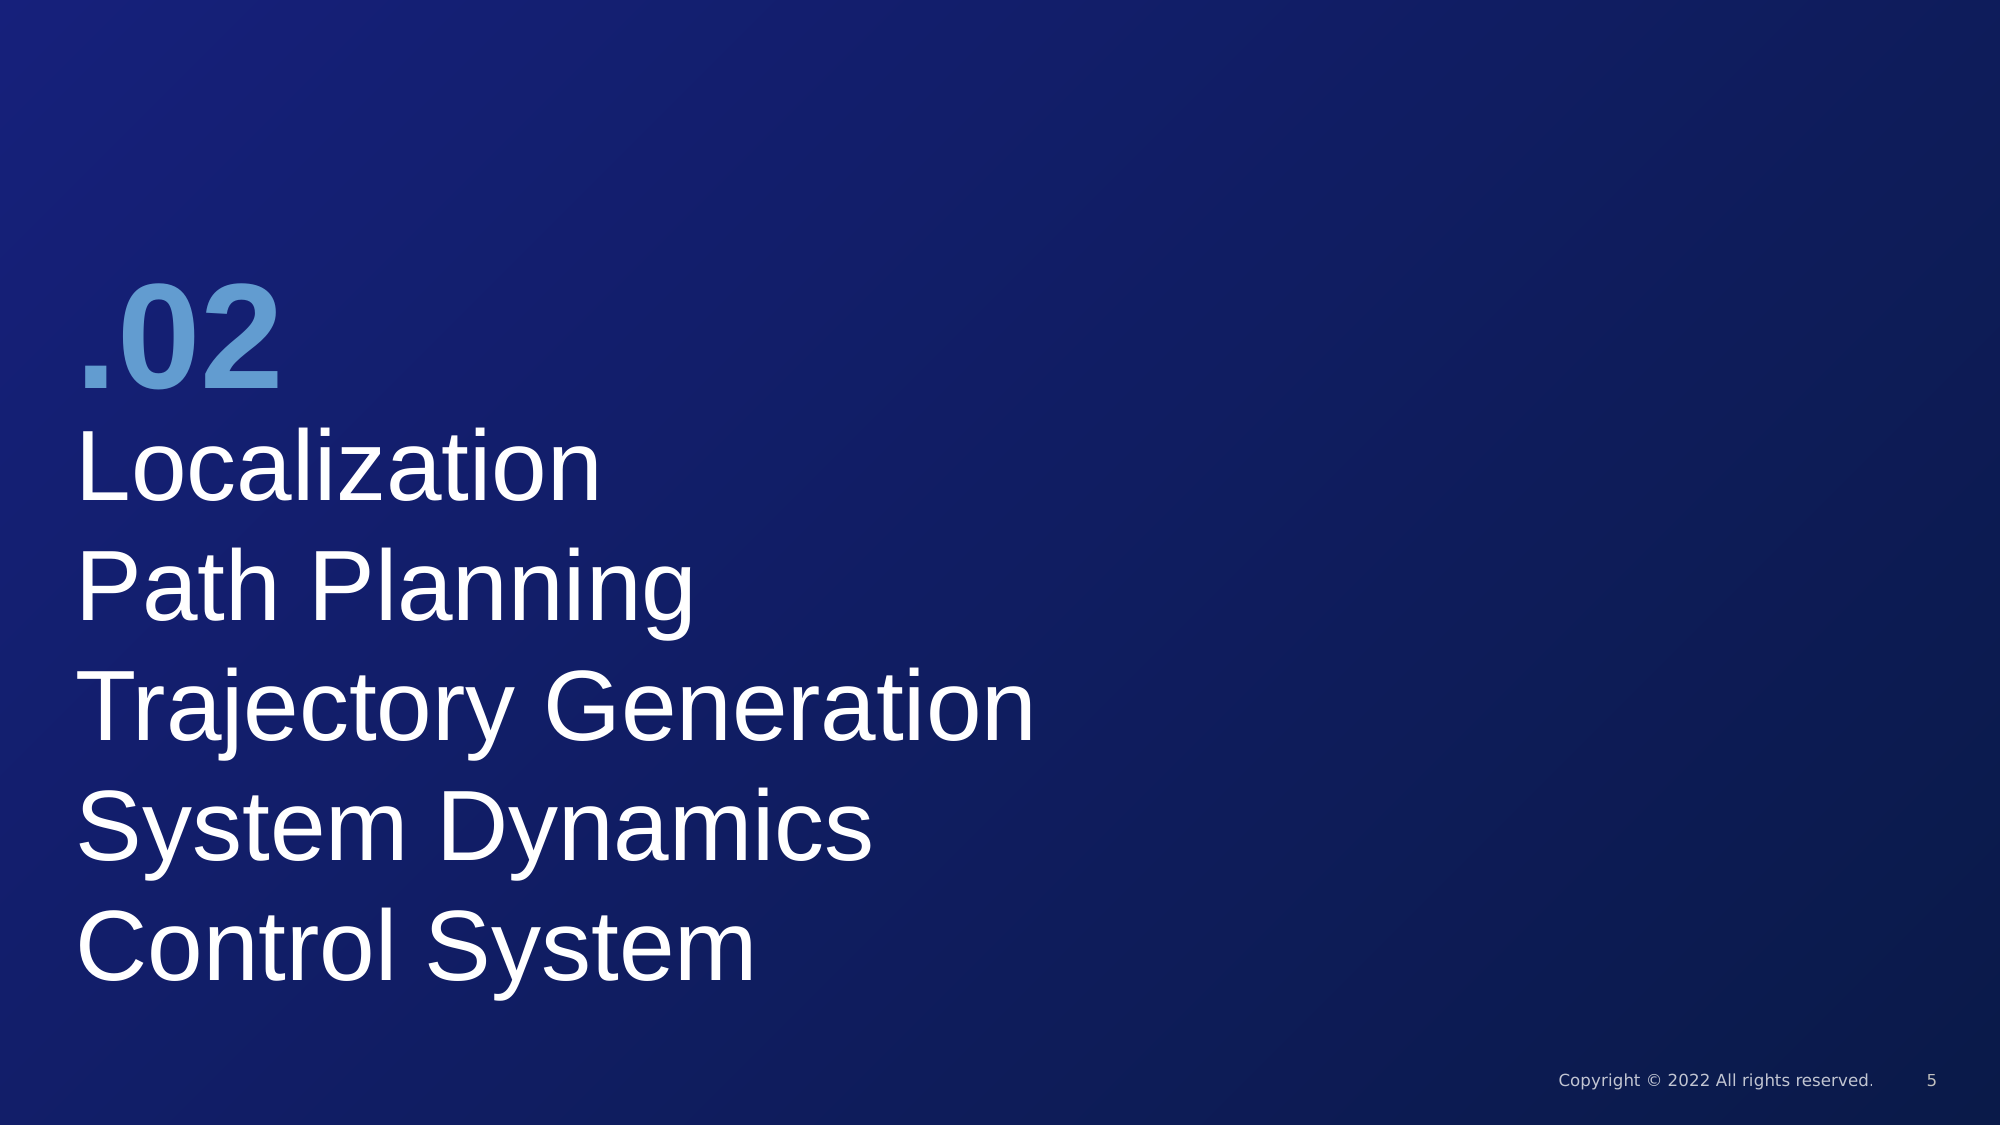

.02
Localization
Path Planning
Trajectory Generation
System Dynamics
Control System